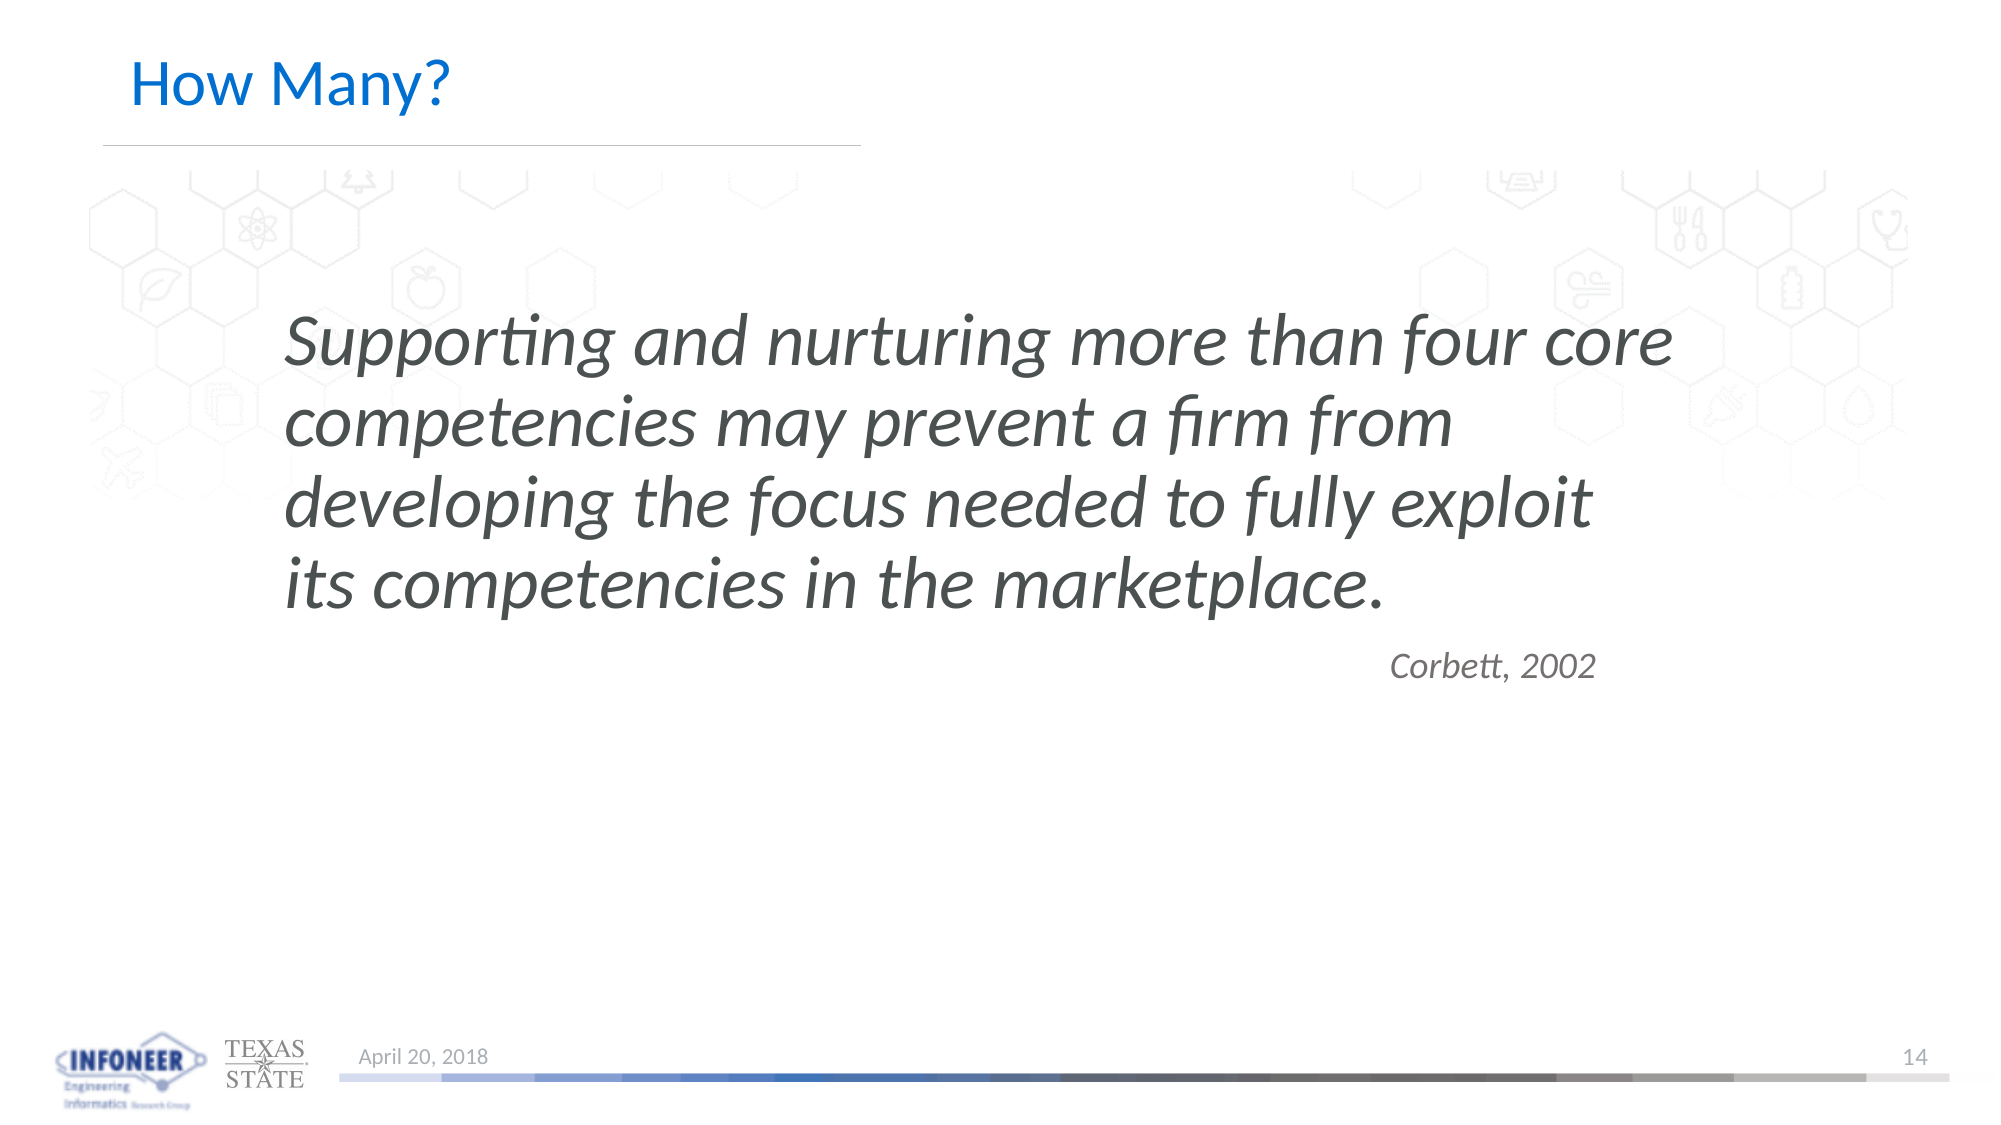

# How Many?
Supporting and nurturing more than four core competencies may prevent a firm from developing the focus needed to fully exploit its competencies in the marketplace.
Corbett, 2002